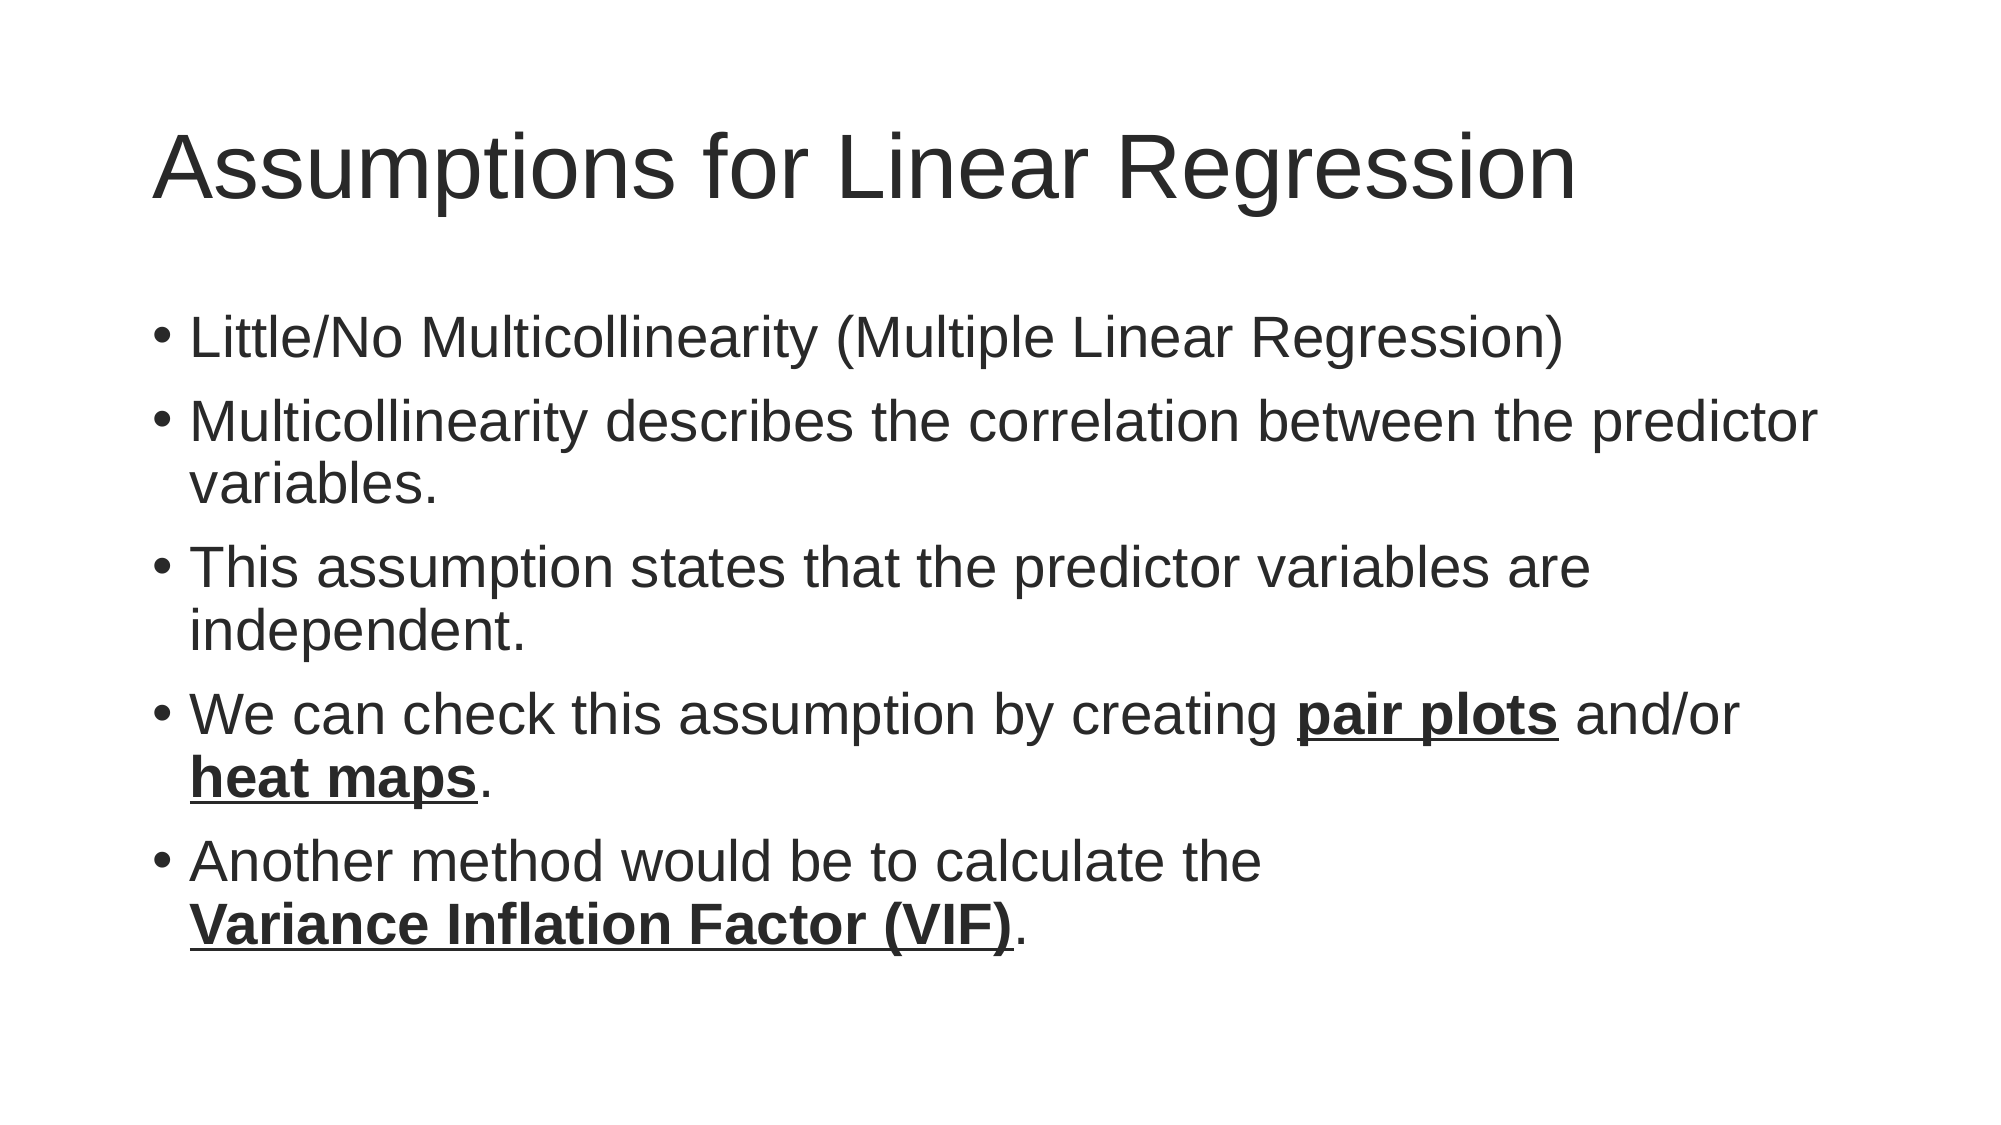

# Assumptions for Linear Regression
Little/No Multicollinearity (Multiple Linear Regression)
Multicollinearity describes the correlation between the predictor variables.
This assumption states that the predictor variables are independent.
We can check this assumption by creating pair plots and/or heat maps.
Another method would be to calculate the Variance Inflation Factor (VIF).